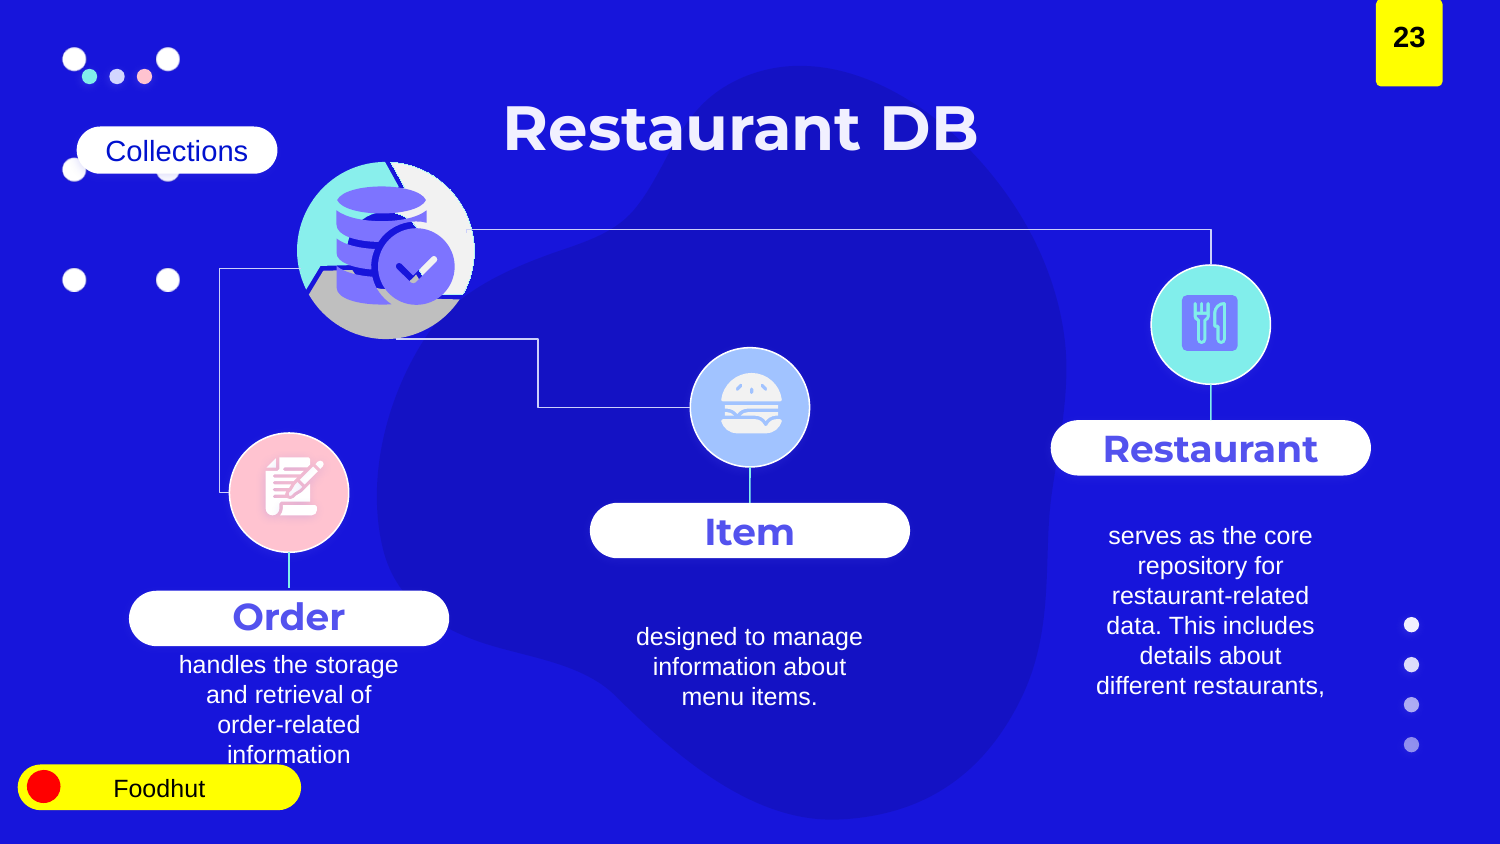

23

# Restaurant DB
Collections

Restaurant

serves as the core repository for restaurant-related data. This includes details about different restaurants,

Item
designed to manage information about menu items.

Order
handles the storage and retrieval of order-related information
Foodhut